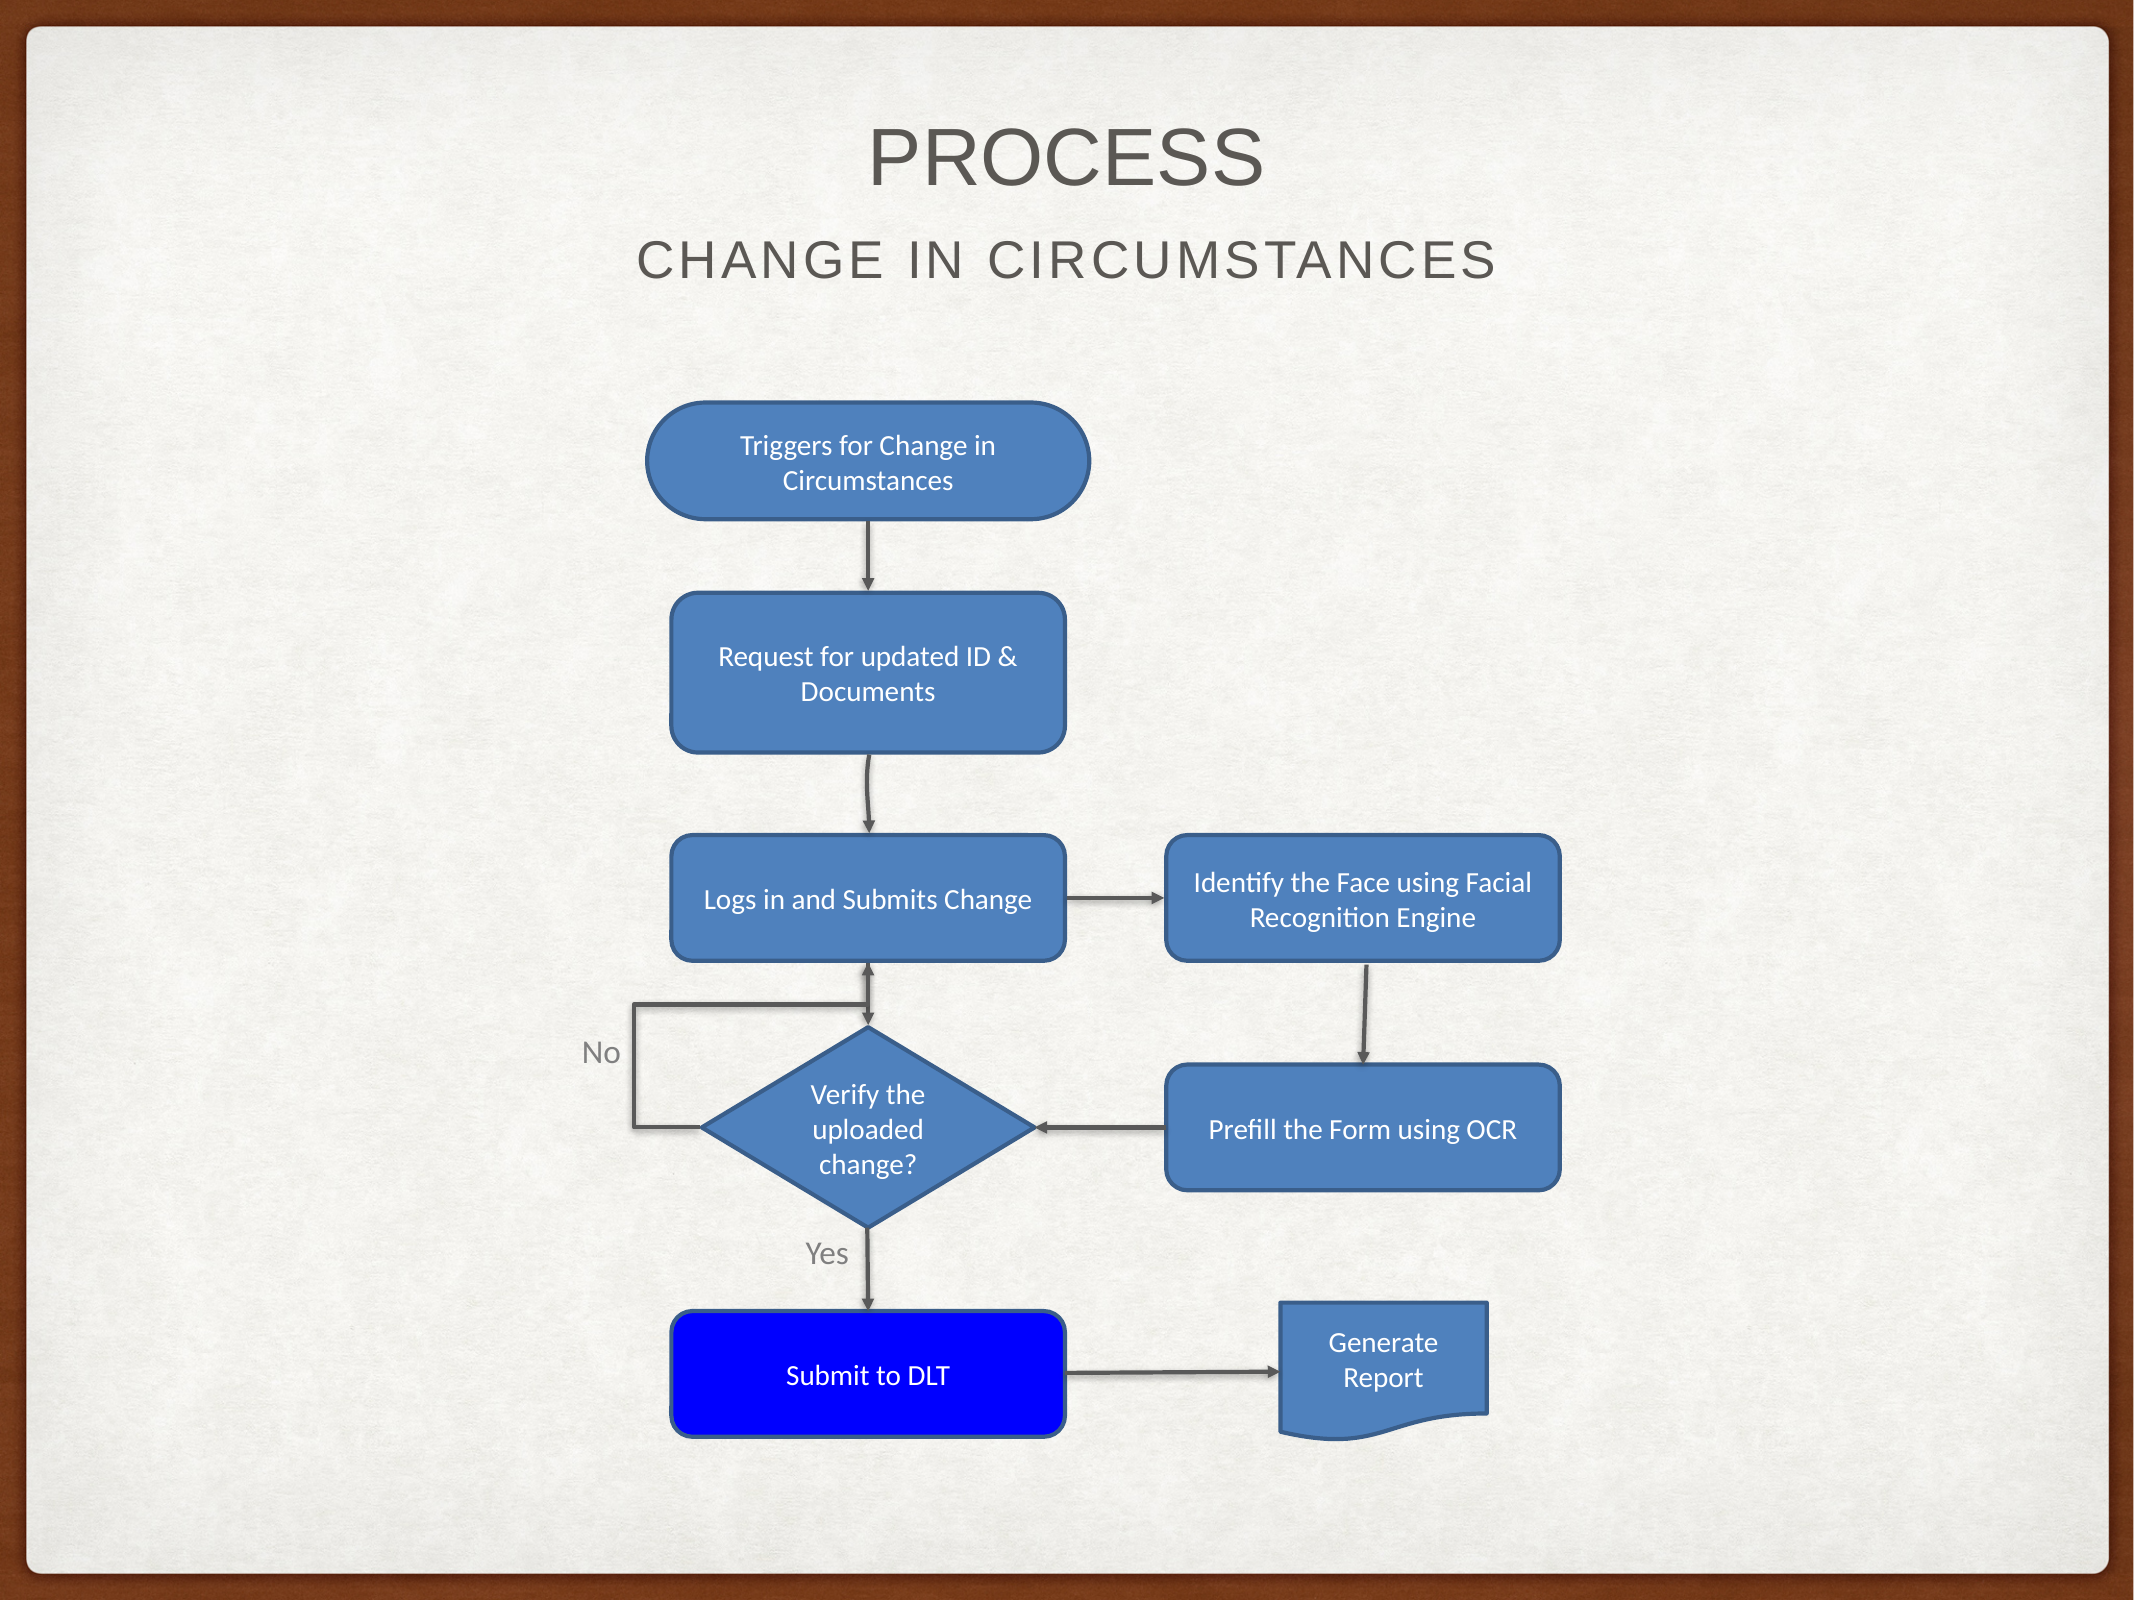

# Process
Change IN Circumstances

Triggers for Change in Circumstances

Request for updated ID & Documents

Logs in and Submits Change

Identify the Face using Facial Recognition Engine

No

Verify the uploaded change?

Prefill the Form using OCR

Yes

Generate Report

Submit to DLT